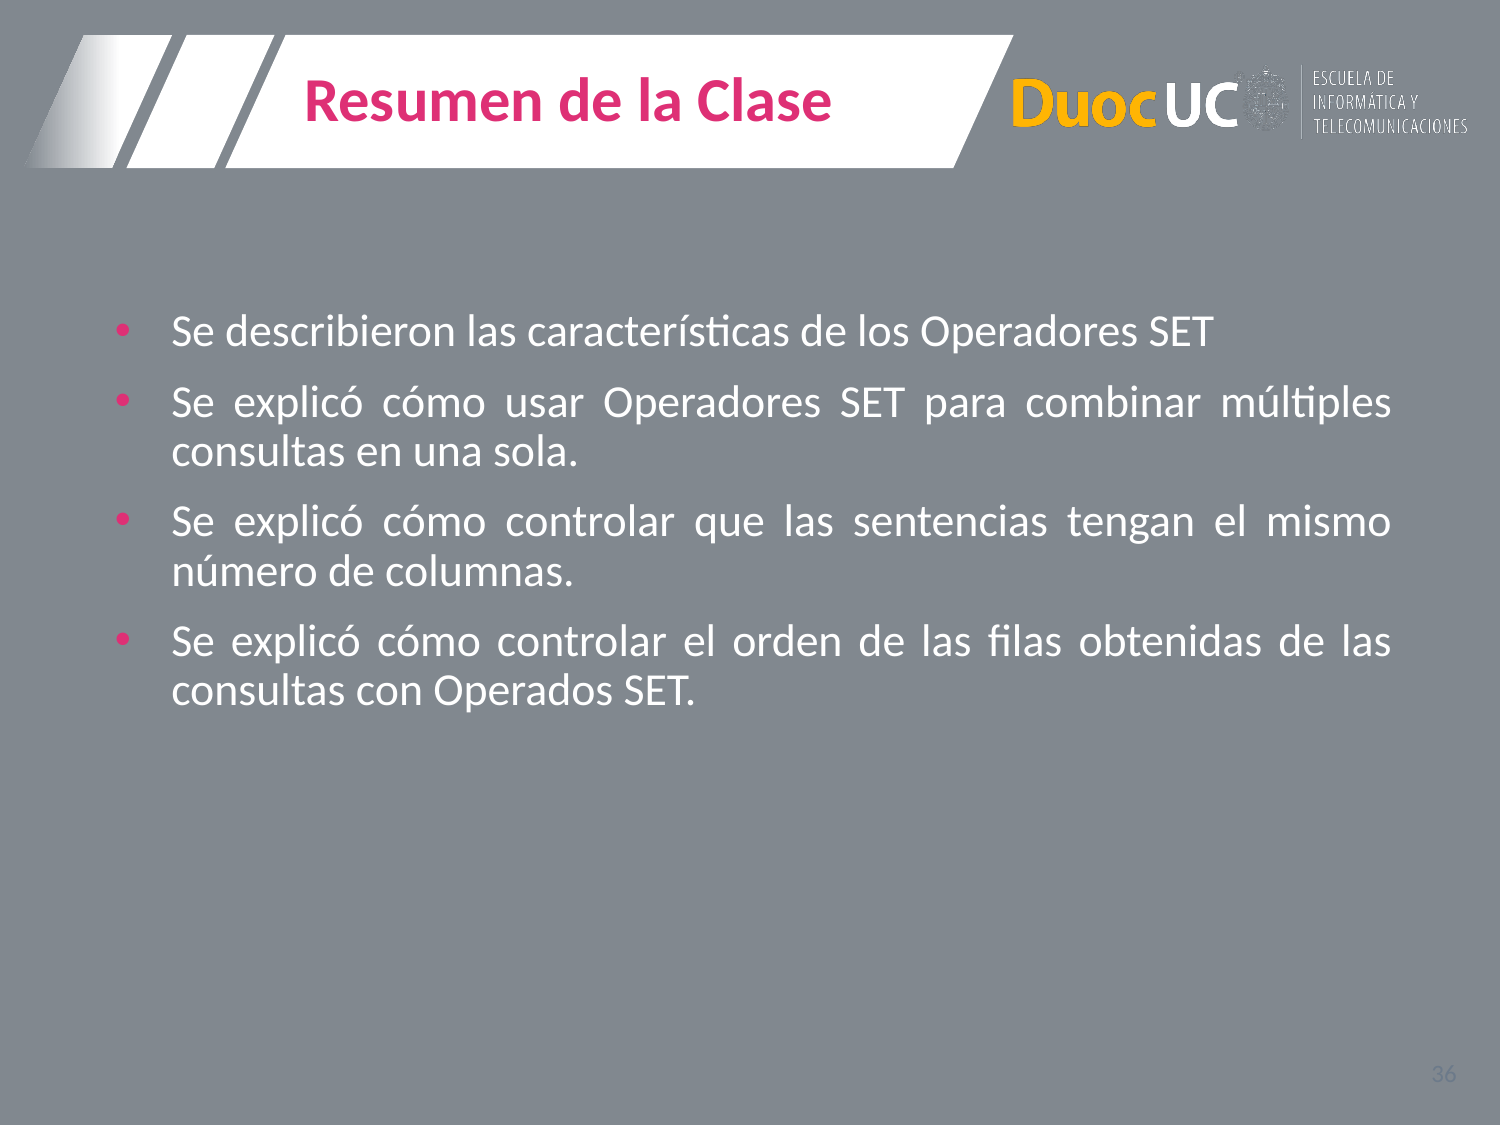

# Resumen de la Clase
Se describieron las características de los Operadores SET
Se explicó cómo usar Operadores SET para combinar múltiples consultas en una sola.
Se explicó cómo controlar que las sentencias tengan el mismo número de columnas.
Se explicó cómo controlar el orden de las filas obtenidas de las consultas con Operados SET.

36